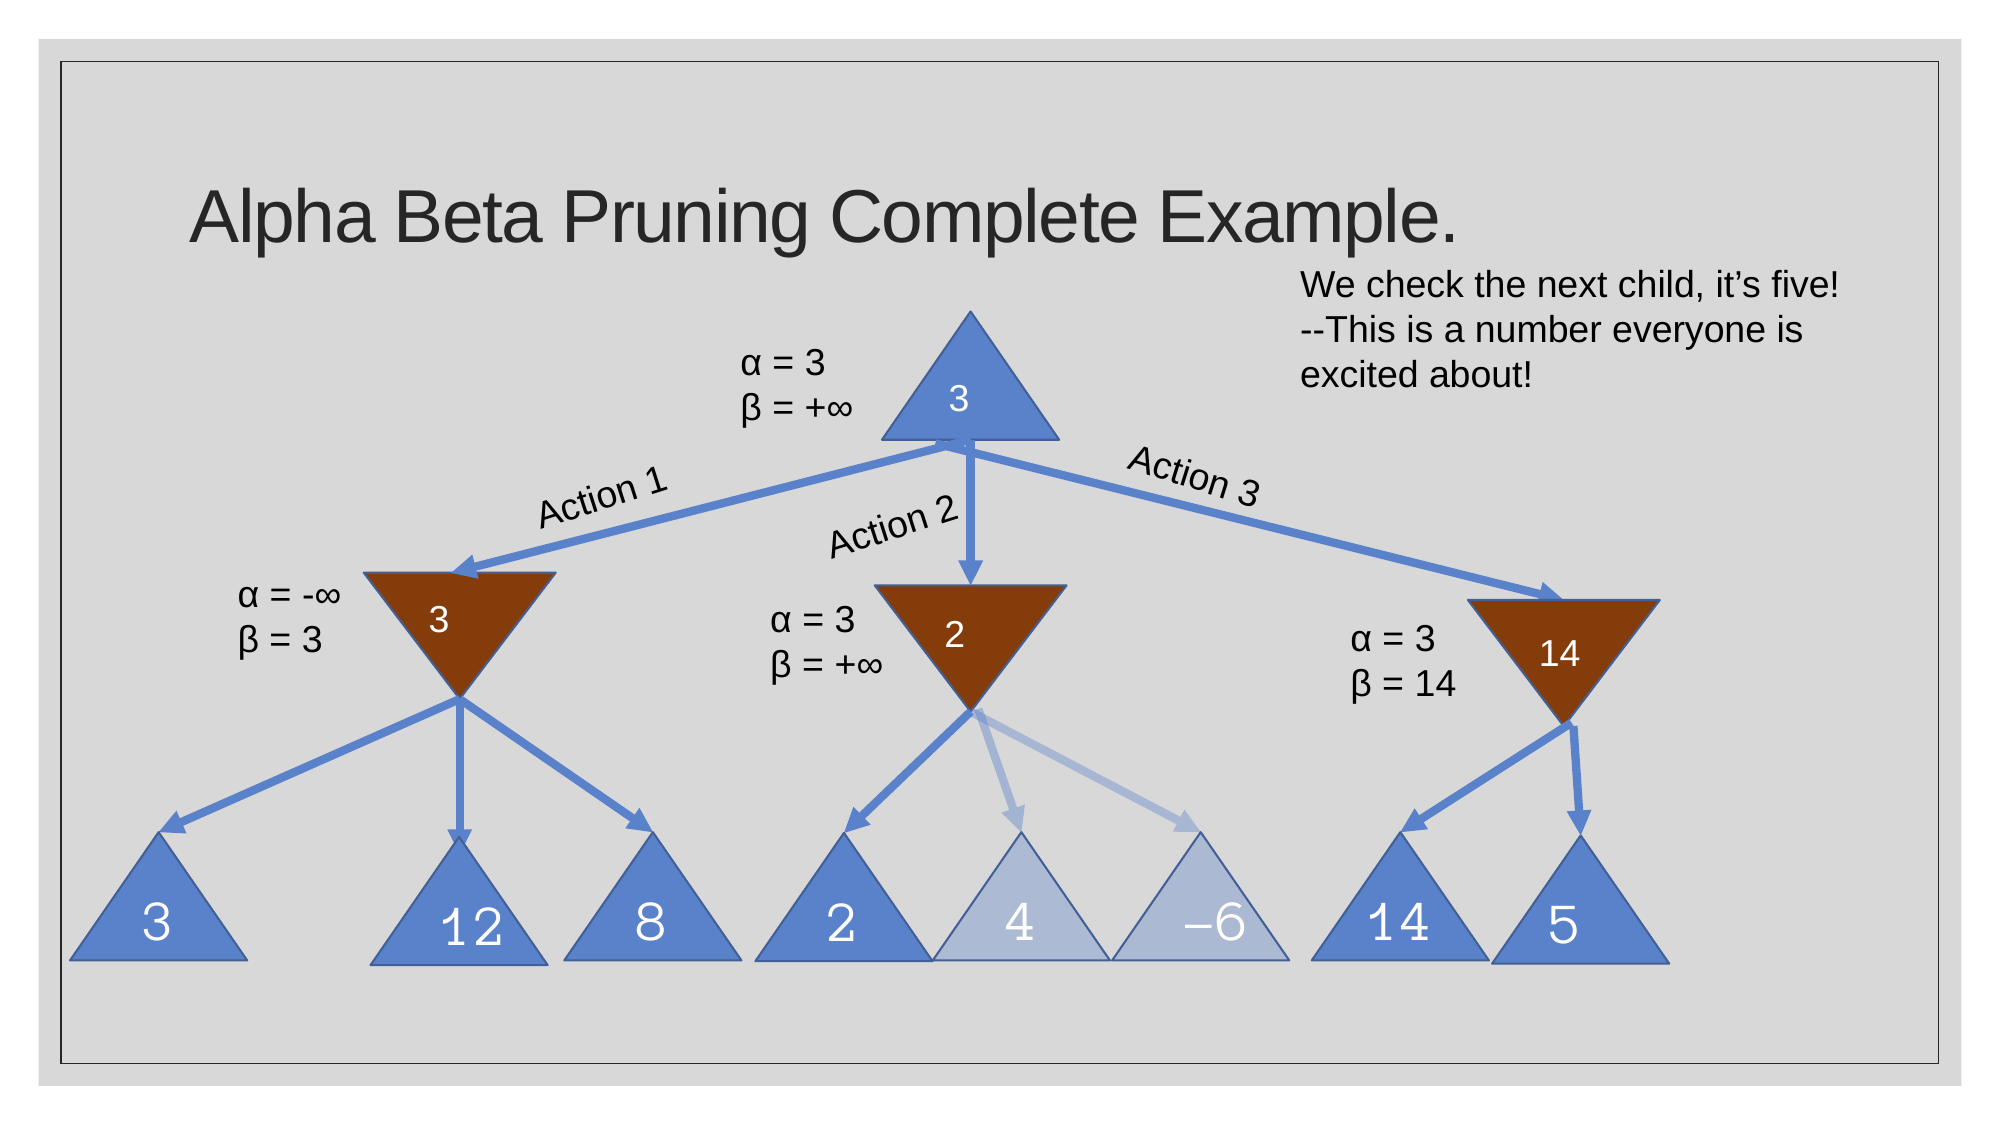

# Alpha Beta Pruning Complete Example.
We check the next child, it’s five!
--This is a number everyone is excited about!

α = 3
β = +∞
3
Action 3
Action 1
Action 2
α = -∞
β = 3

3
α = 3
β = +∞

2
α = 3
β = 14
14

3

8

4

-6

14

2

5

12